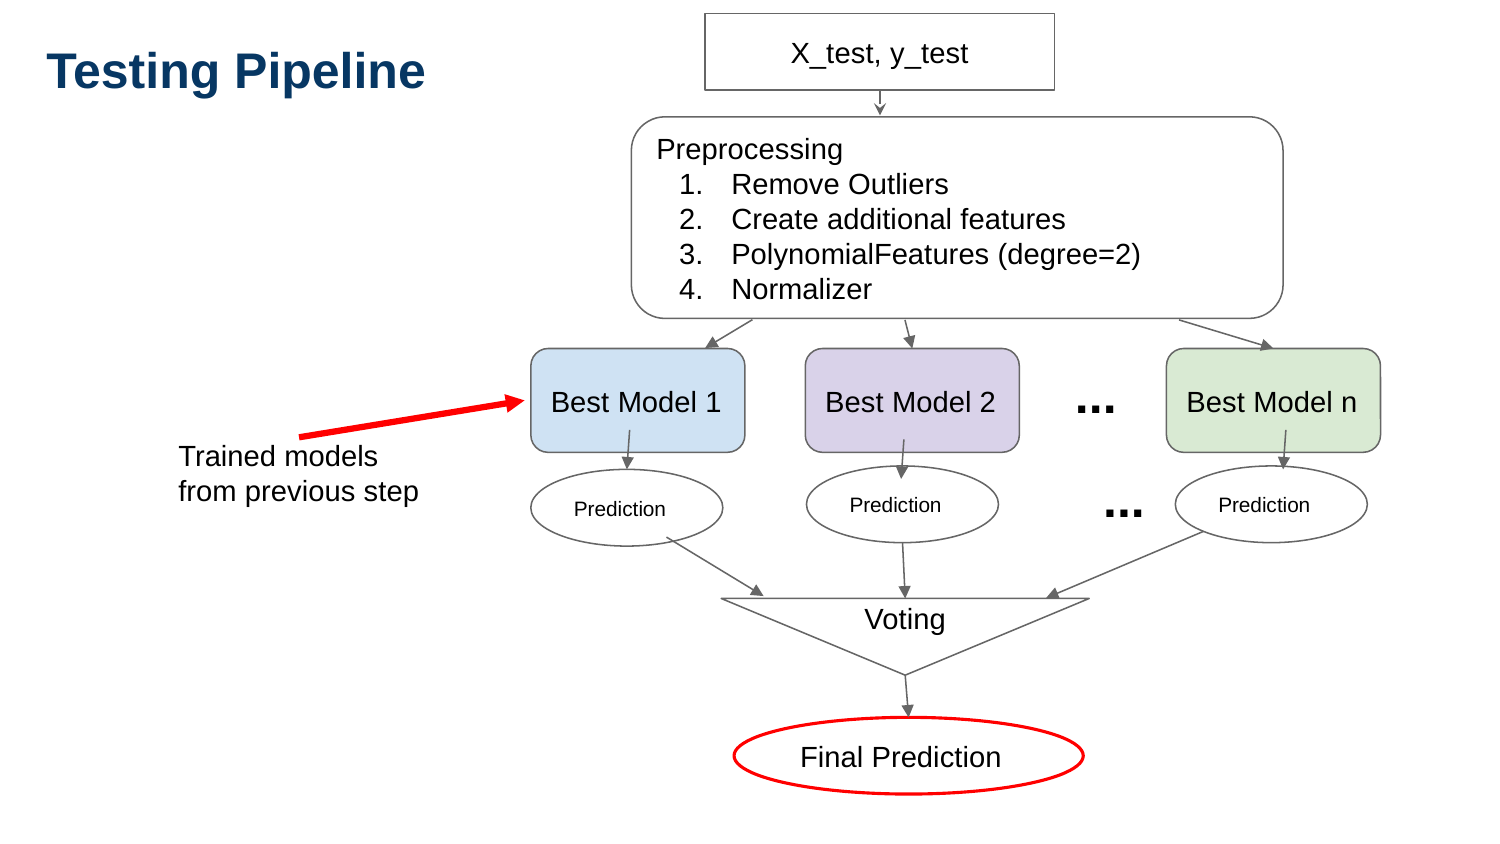

X_test, y_test
# Testing Pipeline
Preprocessing
Remove Outliers
Create additional features
PolynomialFeatures (degree=2)
Normalizer
Best Model 1
Best Model 2
  ...
Best Model n
Trained models
from previous step
  ...
Prediction
Prediction
Prediction
Voting
Final Prediction